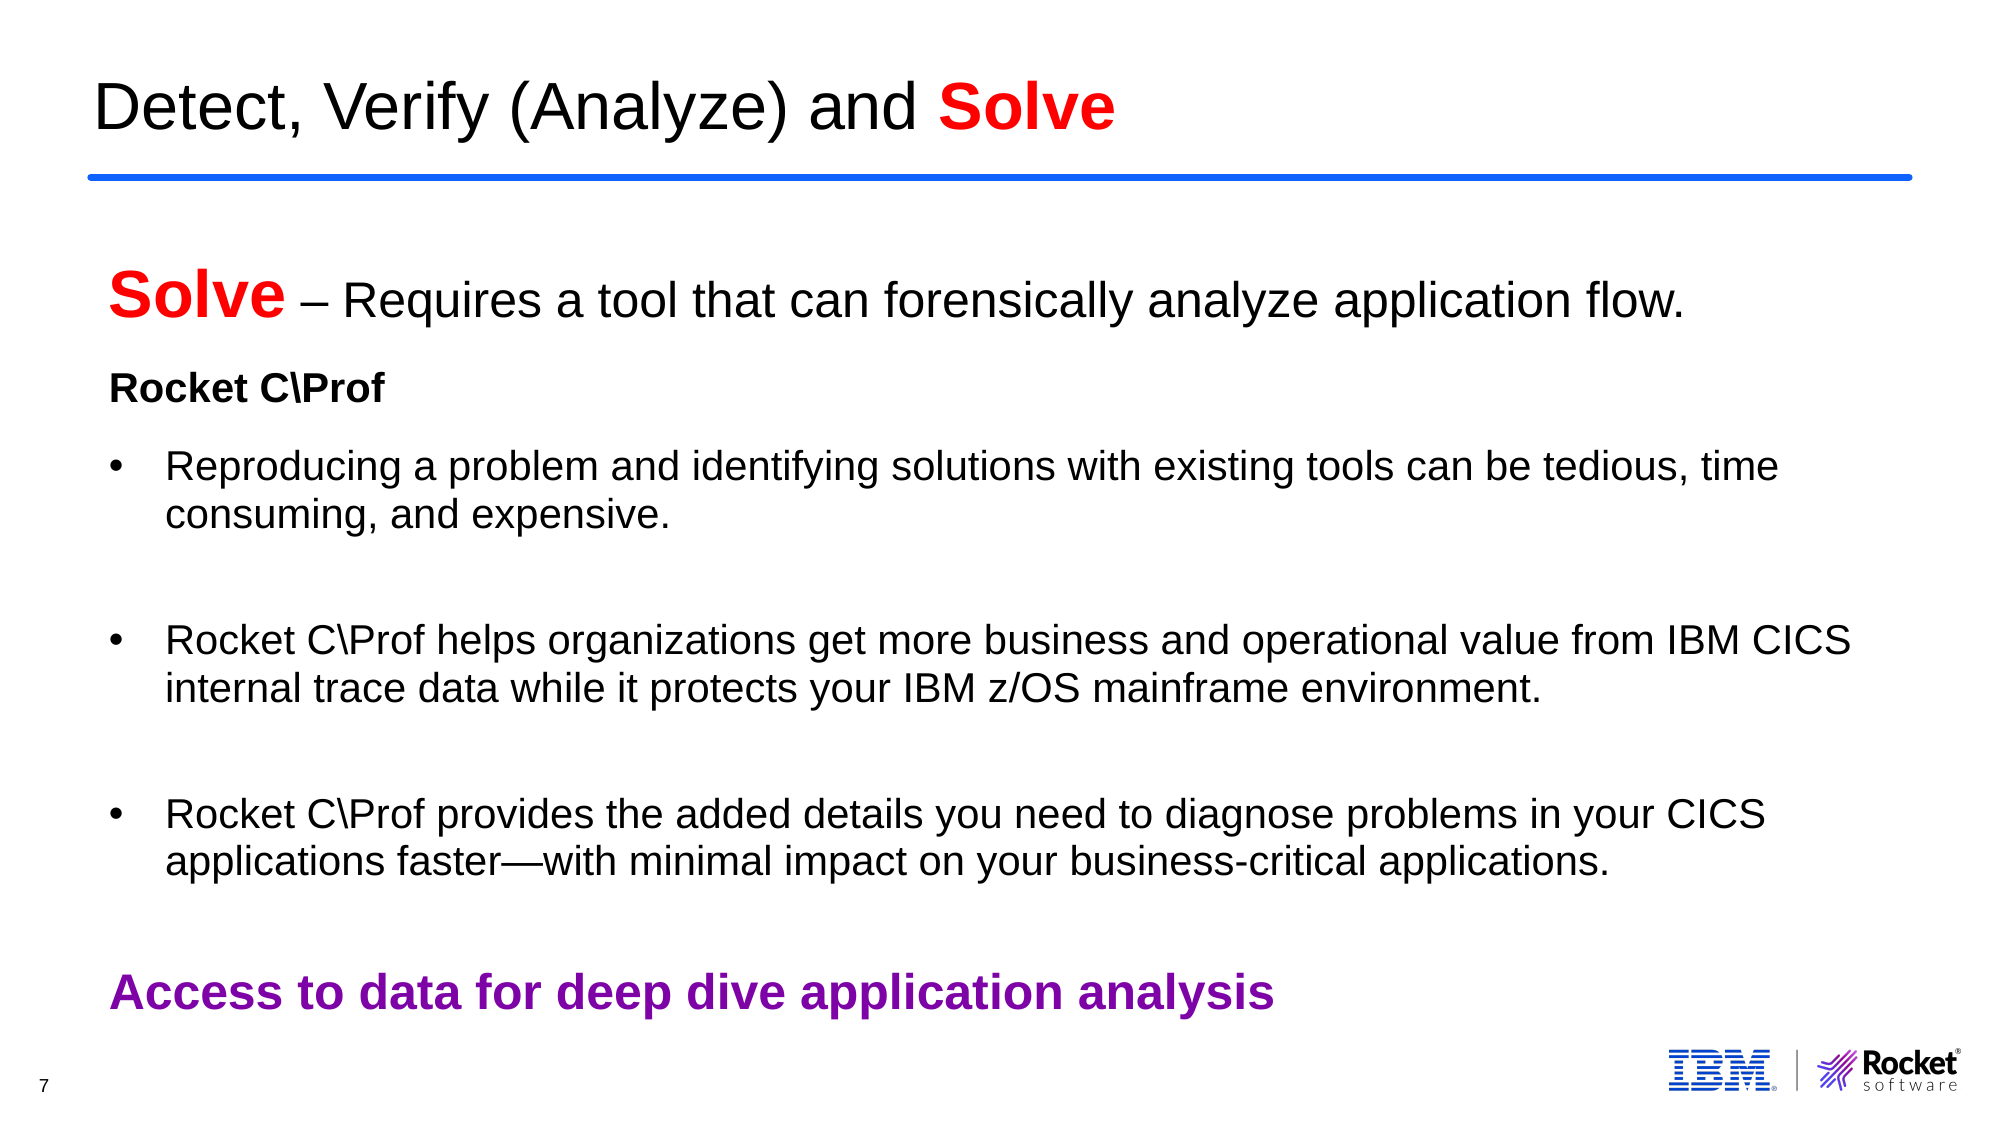

# Detect, Verify (Analyze) and Solve
Solve – Requires a tool that can forensically analyze application flow.
Rocket C\Prof
Reproducing a problem and identifying solutions with existing tools can be tedious, time consuming, and expensive.
Rocket C\Prof helps organizations get more business and operational value from IBM CICS internal trace data while it protects your IBM z/OS mainframe environment.
Rocket C\Prof provides the added details you need to diagnose problems in your CICS applications faster—with minimal impact on your business-critical applications.
Access to data for deep dive application analysis